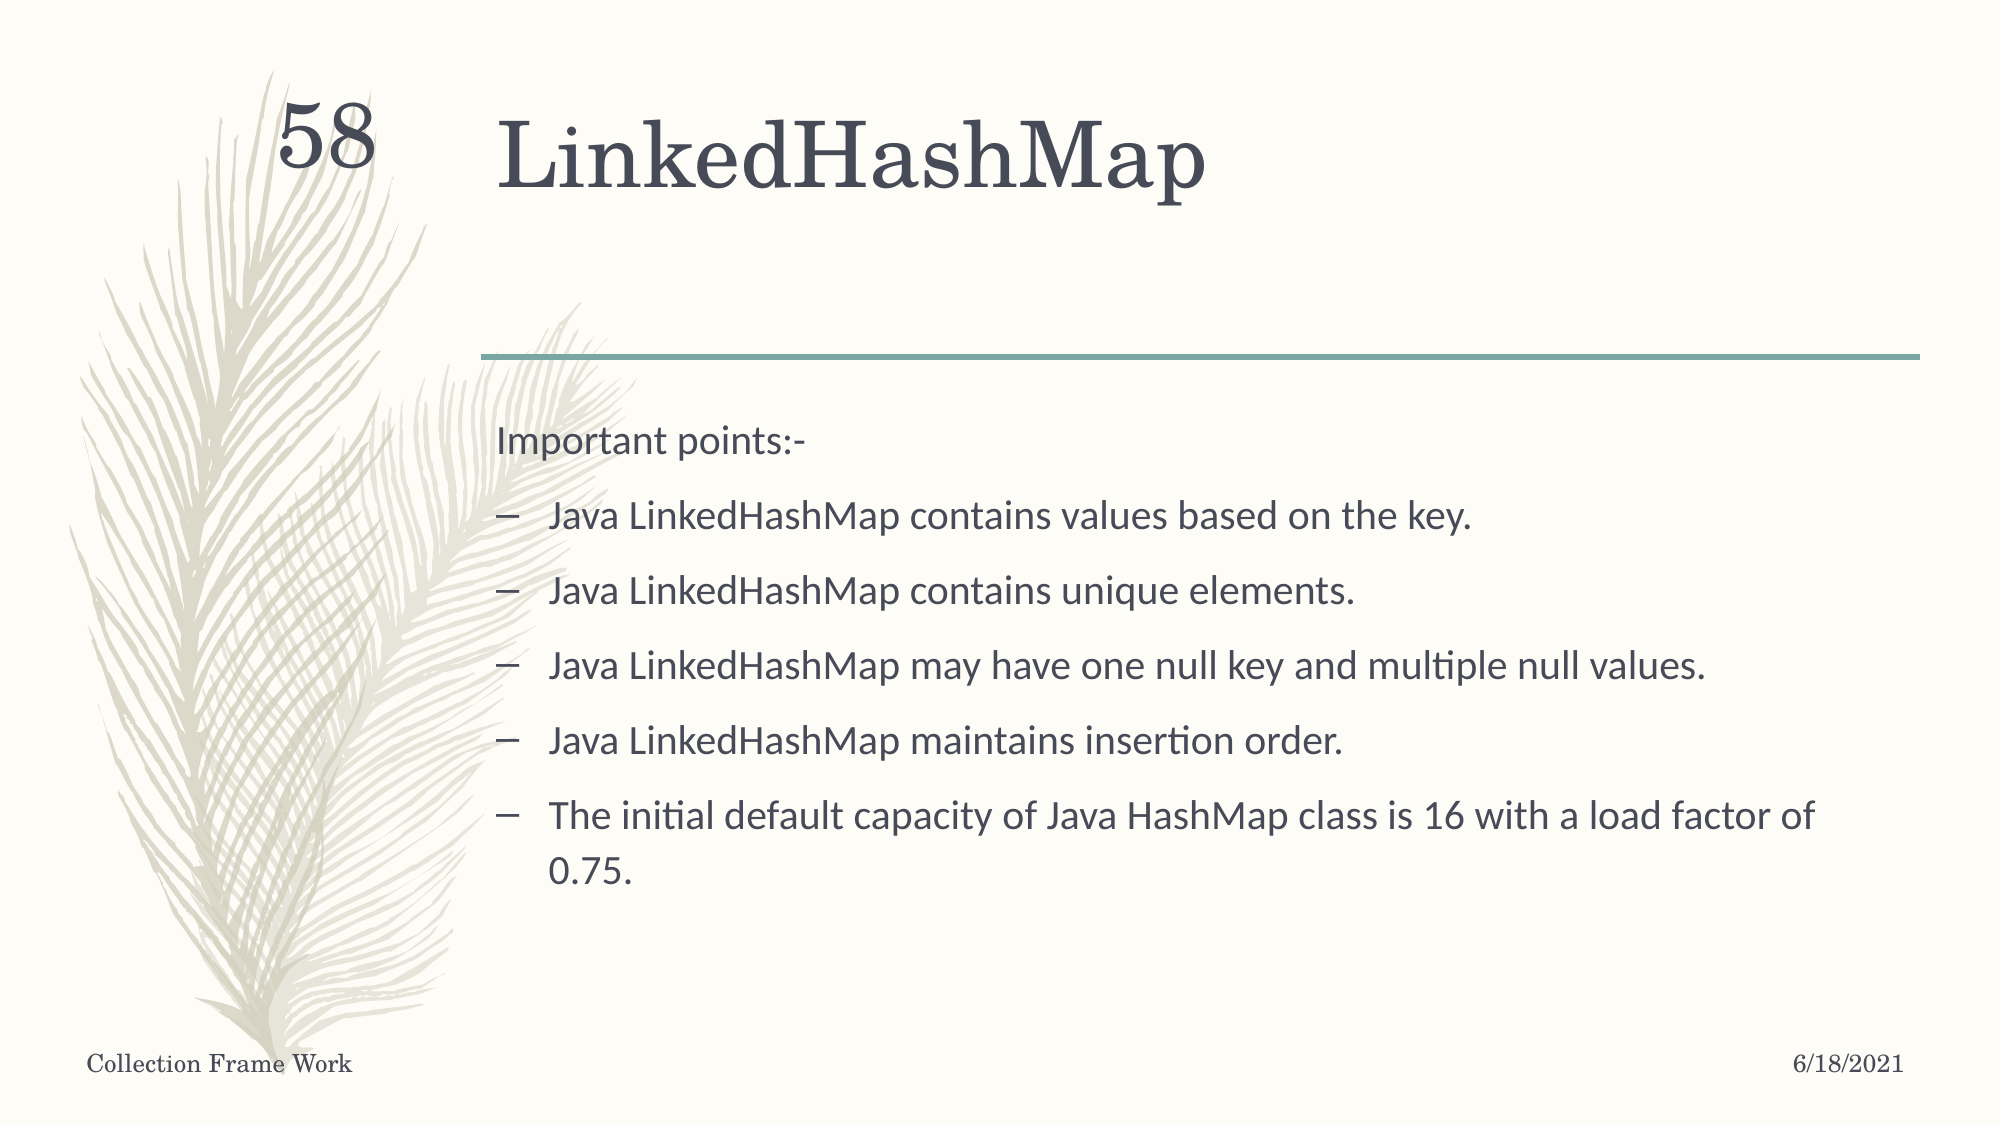

# LinkedHashMap
58
Important points:-
Java LinkedHashMap contains values based on the key.
Java LinkedHashMap contains unique elements.
Java LinkedHashMap may have one null key and multiple null values.
Java LinkedHashMap maintains insertion order.
The initial default capacity of Java HashMap class is 16 with a load factor of 0.75.

6/18/2021
Collection Frame Work